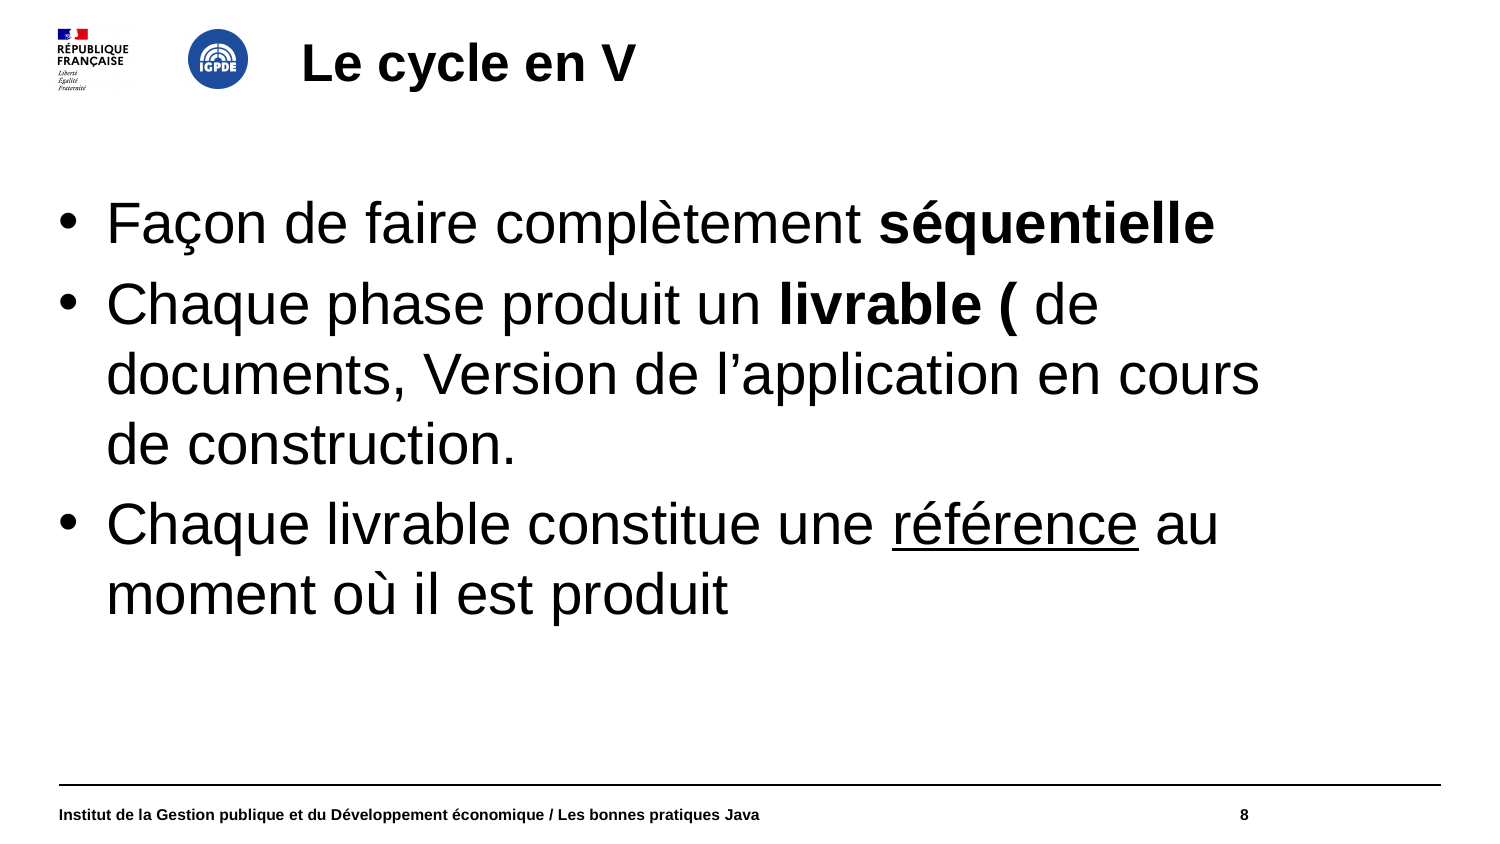

# Le cycle en V
Façon de faire complètement séquentielle
Chaque phase produit un livrable ( de documents, Version de l’application en cours de construction.
Chaque livrable constitue une référence au moment où il est produit
Institut de la Gestion publique et du Développement économique / Les bonnes pratiques Java
8